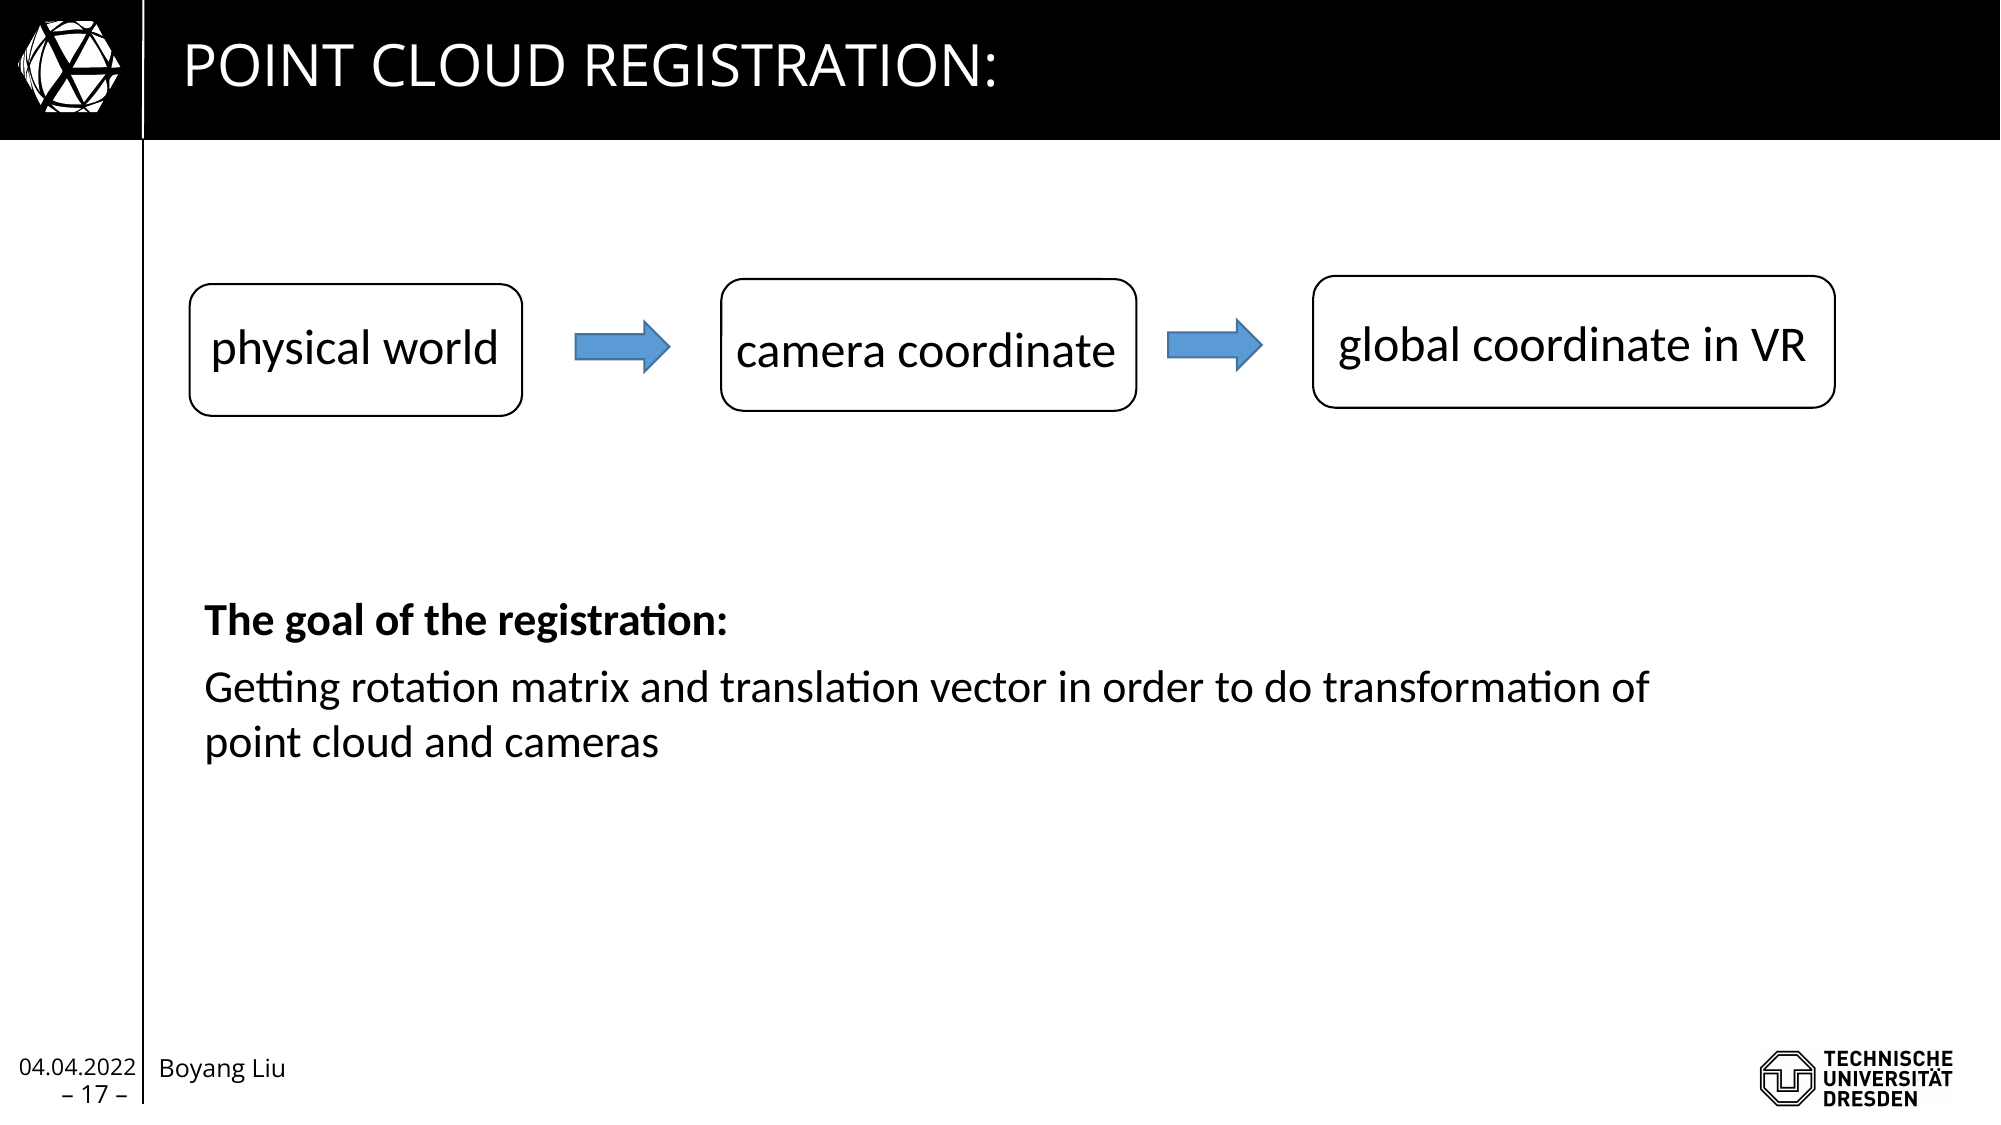

# point cloud registration:

global coordinate in VR
physical world
camera coordinate

The goal of the registration:

Getting rotation matrix and translation vector in order to do transformation of point cloud and cameras

04.04.2022
– 17 –